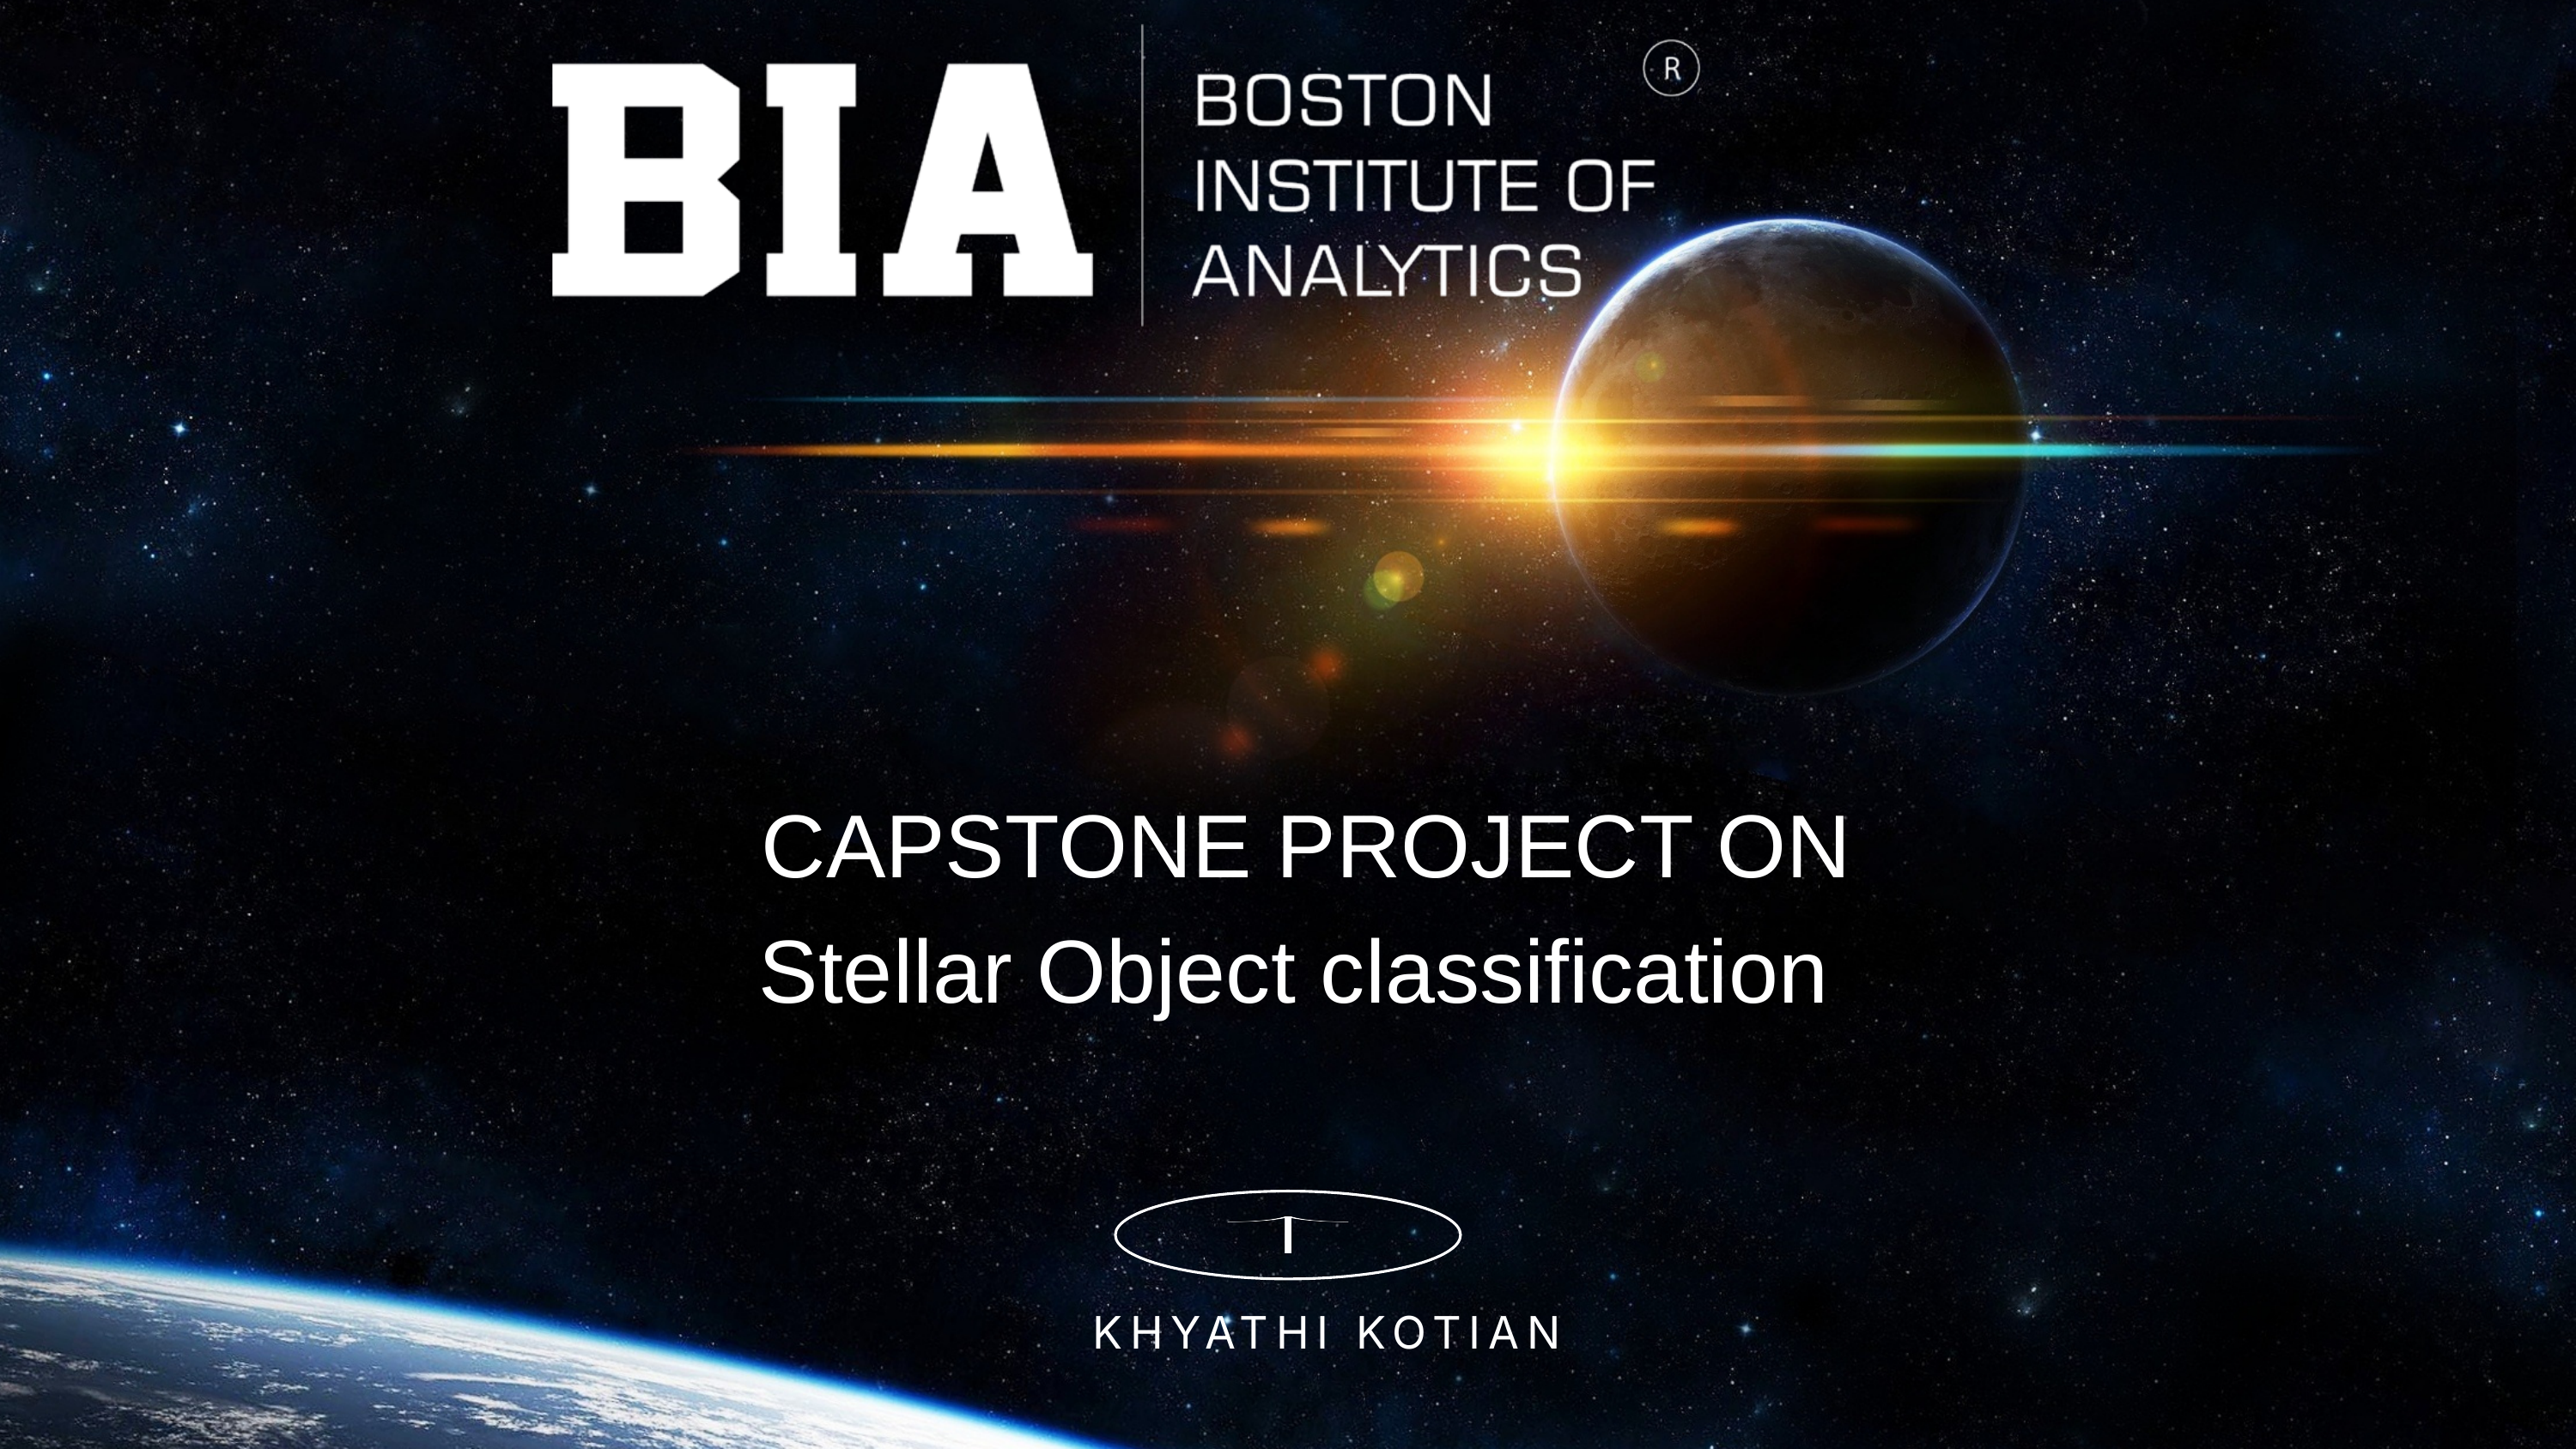

CAPSTONE PROJECT ON
Stellar Object classification

KHYATHI KOTIAN